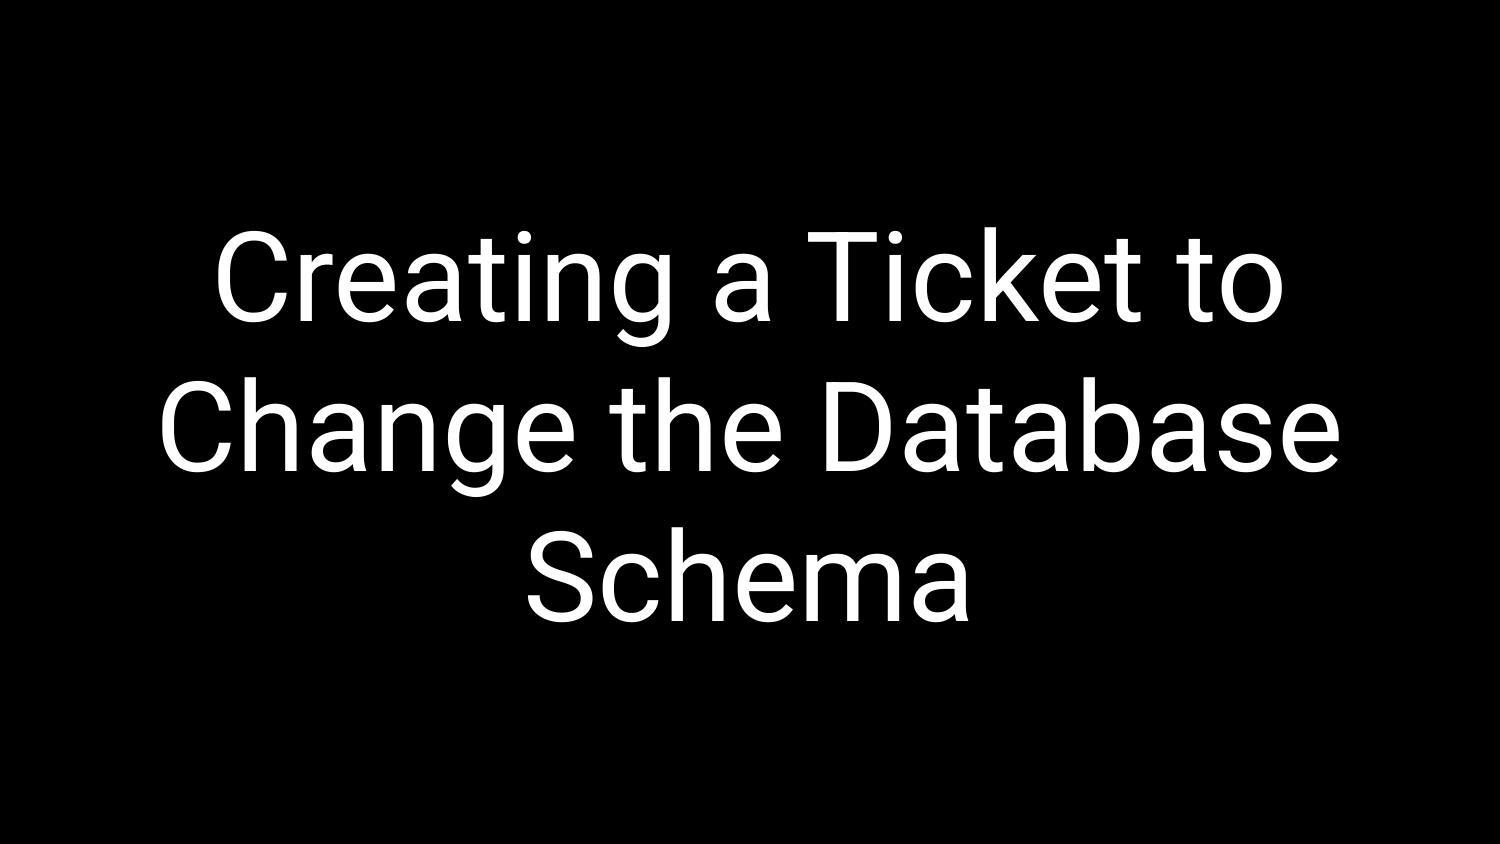

Creating a Ticket to Change the Database Schema